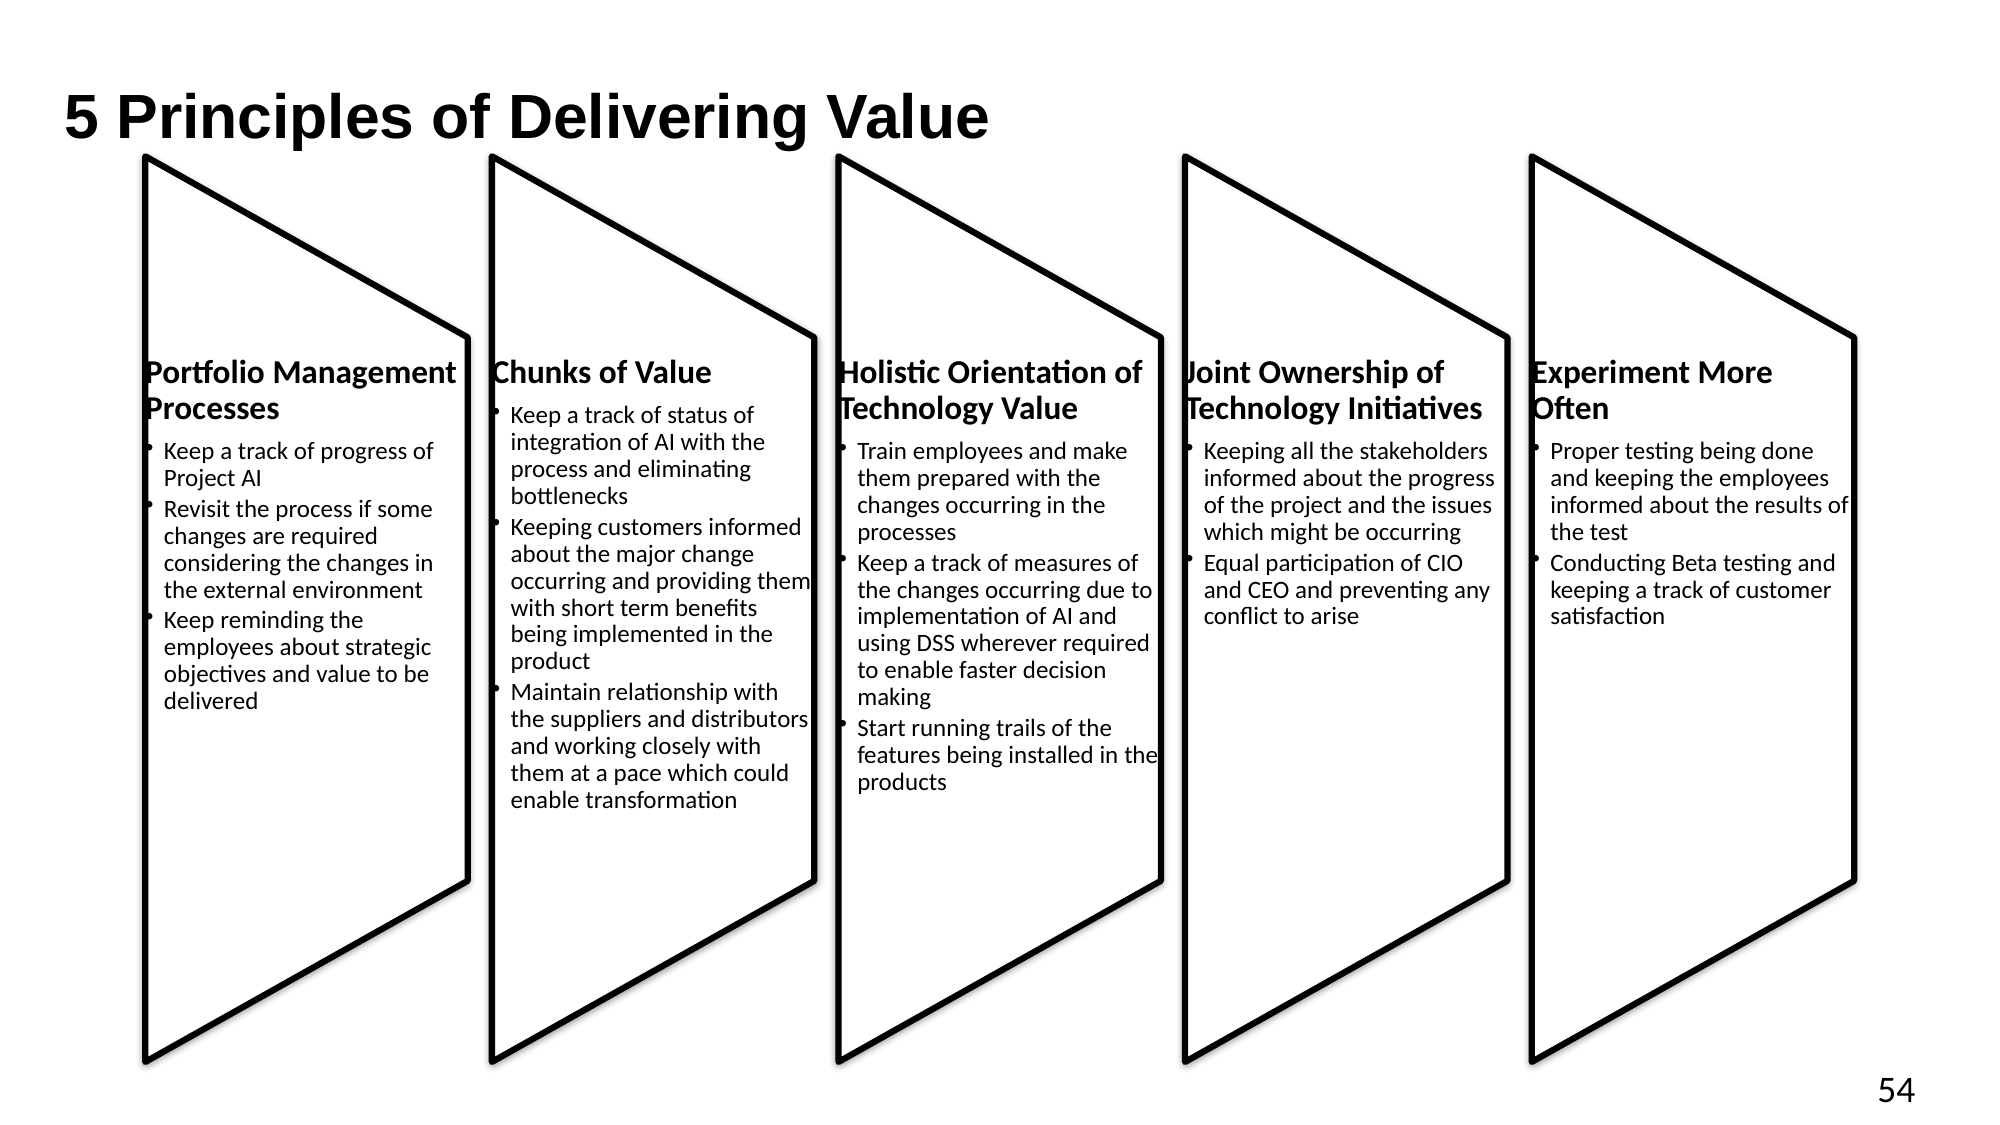

# 5 Principles of Delivering Value
Portfolio Management Processes
Keep a track of progress of Project AI
Revisit the process if some changes are required considering the changes in the external environment
Keep reminding the employees about strategic objectives and value to be delivered
Chunks of Value
Keep a track of status of integration of AI with the process and eliminating bottlenecks
Keeping customers informed about the major change occurring and providing them with short term benefits being implemented in the product
Maintain relationship with the suppliers and distributors and working closely with them at a pace which could enable transformation
Holistic Orientation of Technology Value
Train employees and make them prepared with the changes occurring in the processes
Keep a track of measures of the changes occurring due to implementation of AI and using DSS wherever required to enable faster decision making
Start running trails of the features being installed in the products
Joint Ownership of Technology Initiatives
Keeping all the stakeholders informed about the progress of the project and the issues which might be occurring
Equal participation of CIO and CEO and preventing any conflict to arise
Experiment More Often
Proper testing being done and keeping the employees informed about the results of the test
Conducting Beta testing and keeping a track of customer satisfaction
54